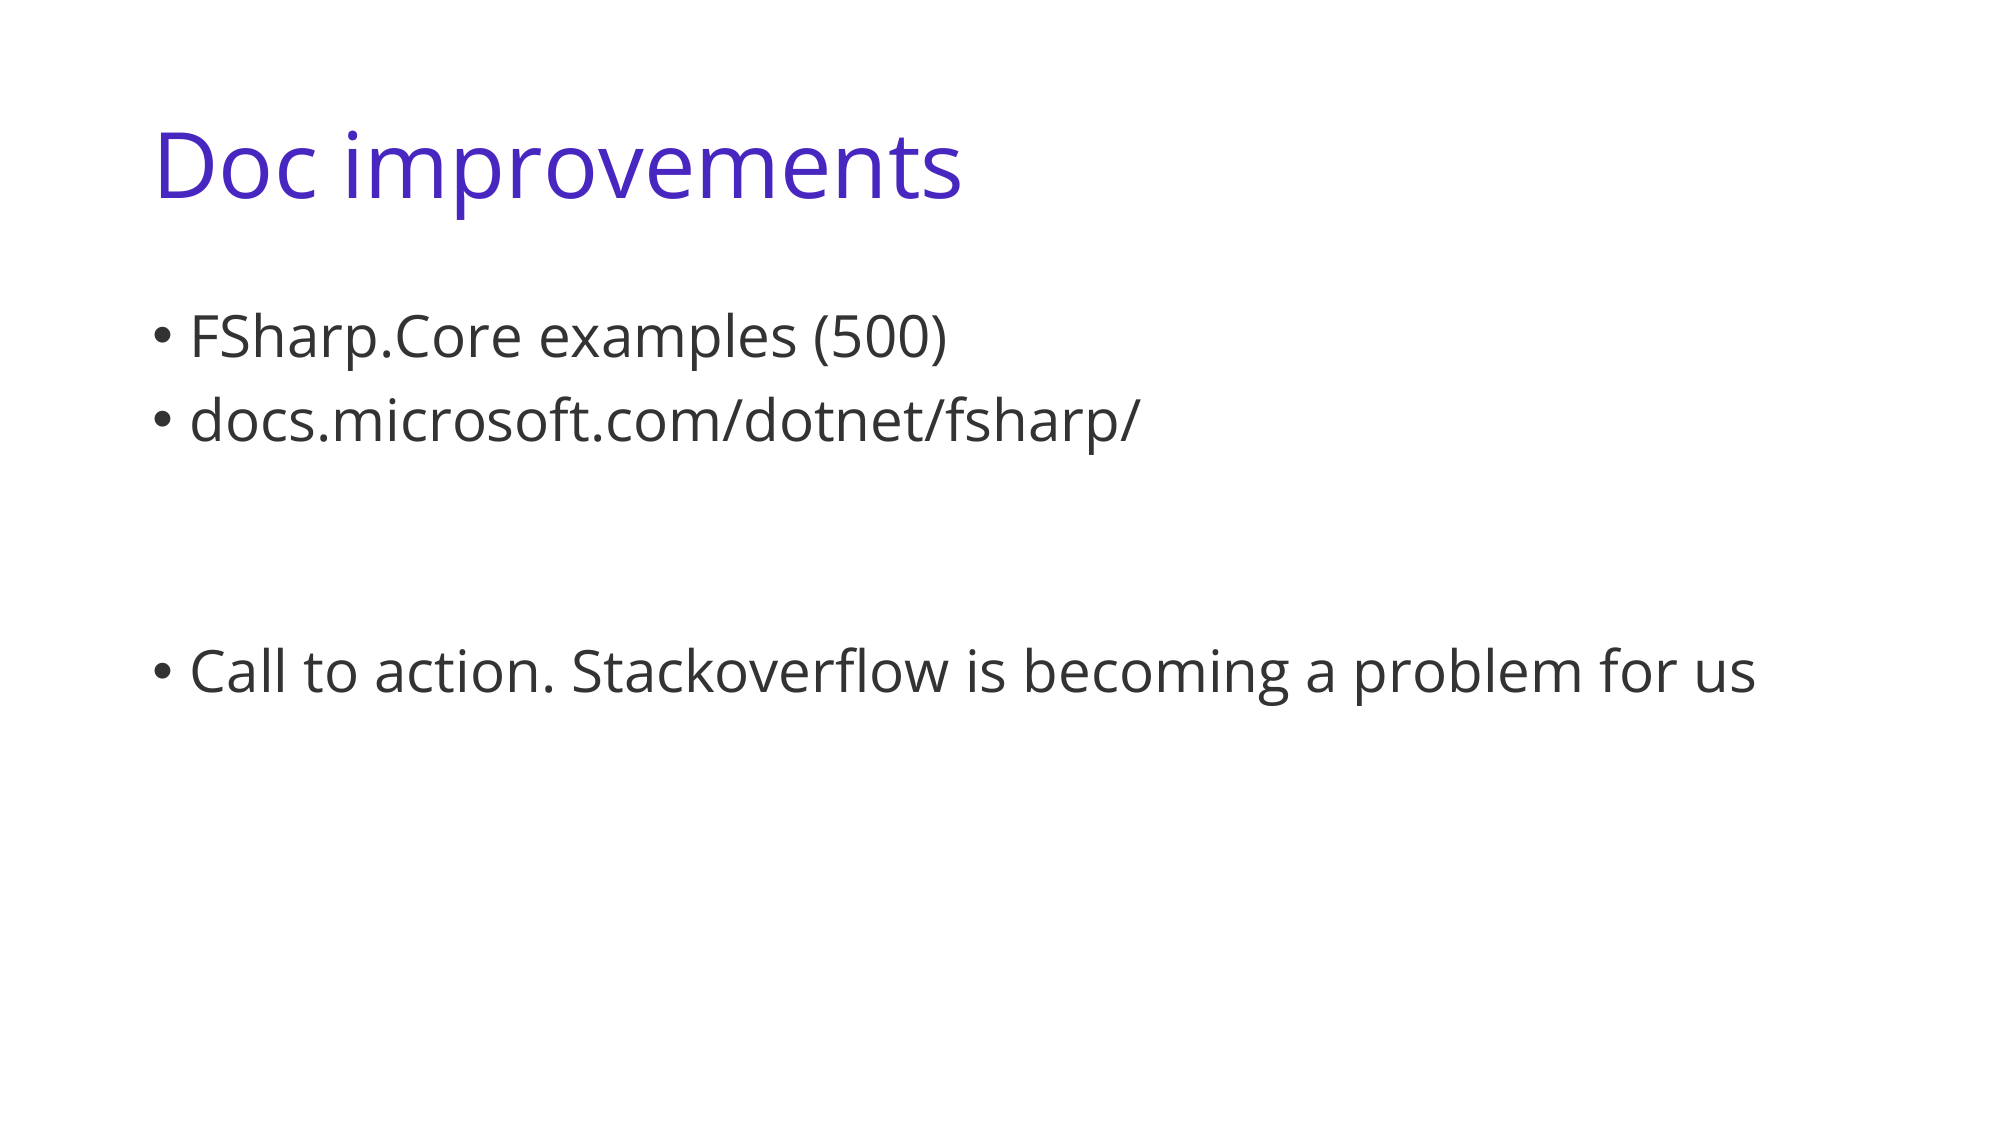

# Doc improvements
FSharp.Core examples (500)
docs.microsoft.com/dotnet/fsharp/

Call to action. Stackoverflow is becoming a problem for us